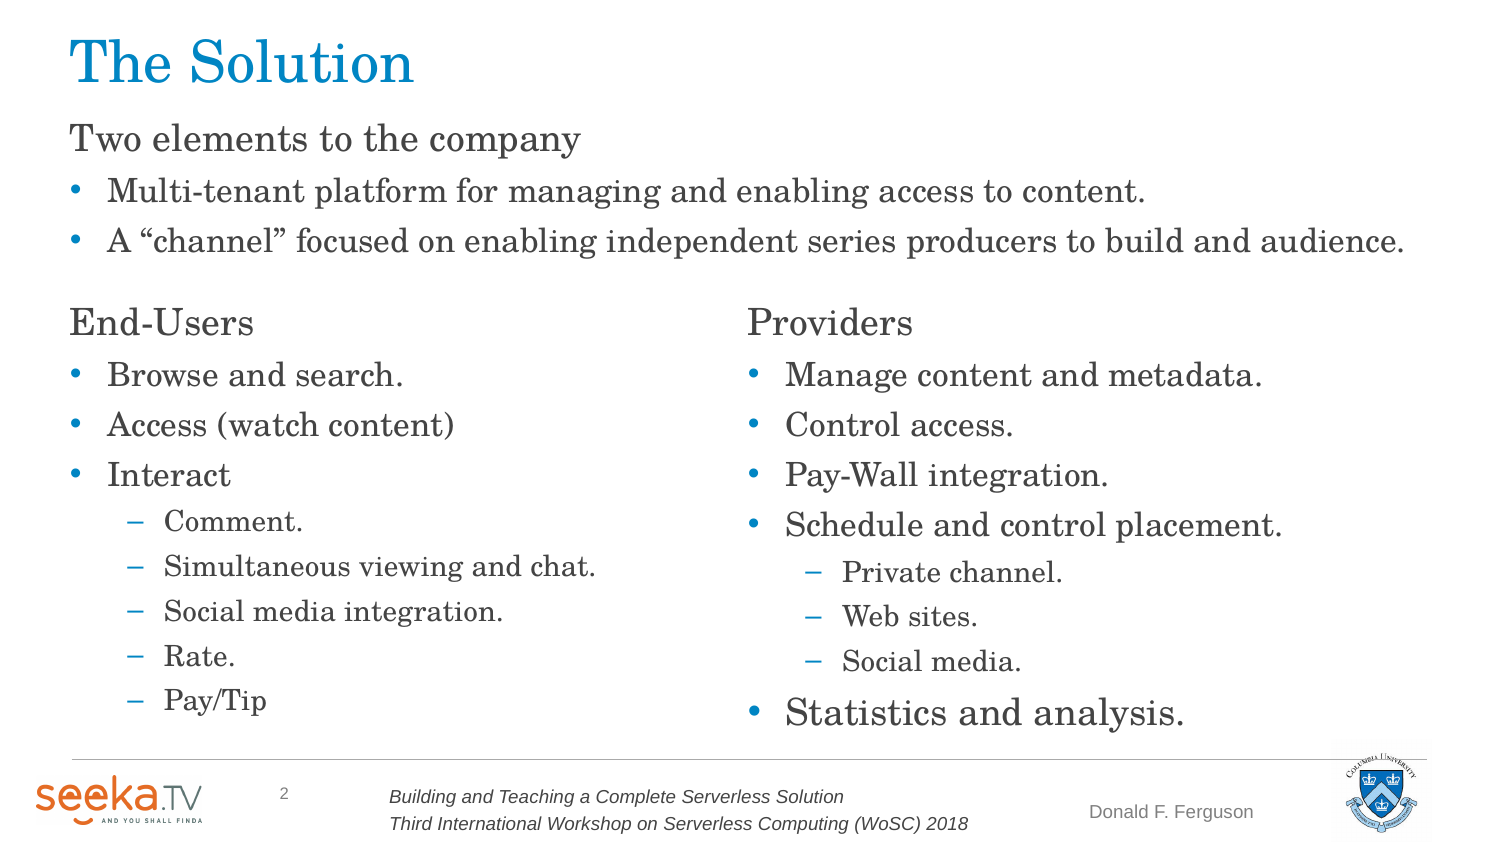

# The Solution
Two elements to the company
Multi-tenant platform for managing and enabling access to content.
A “channel” focused on enabling independent series producers to build and audience.
End-Users
Browse and search.
Access (watch content)
Interact
Comment.
Simultaneous viewing and chat.
Social media integration.
Rate.
Pay/Tip
Providers
Manage content and metadata.
Control access.
Pay-Wall integration.
Schedule and control placement.
Private channel.
Web sites.
Social media.
Statistics and analysis.